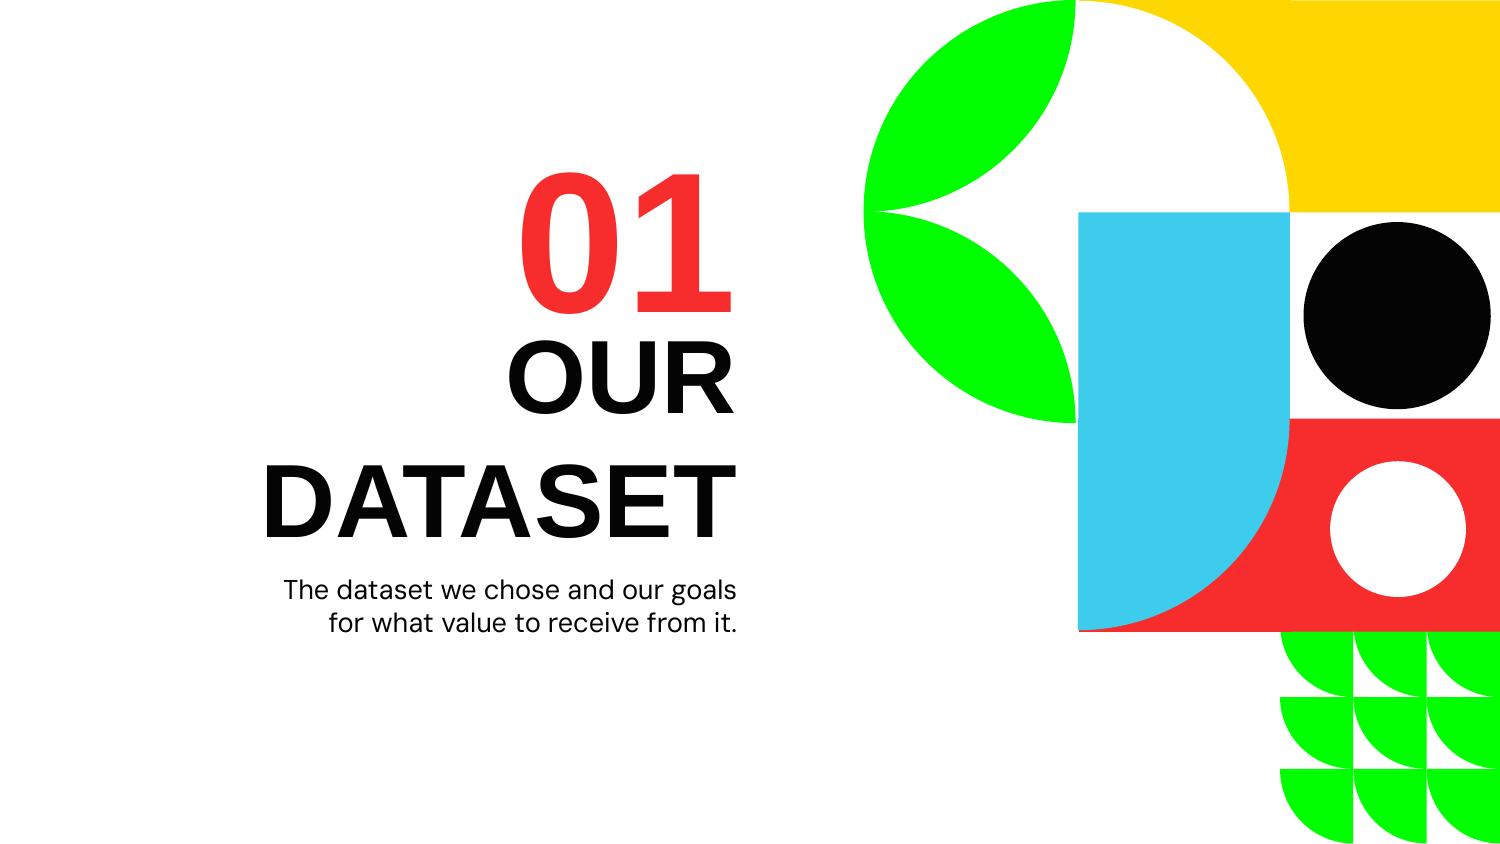

01
# OUR
DATASET
The dataset we chose and our goals for what value to receive from it.